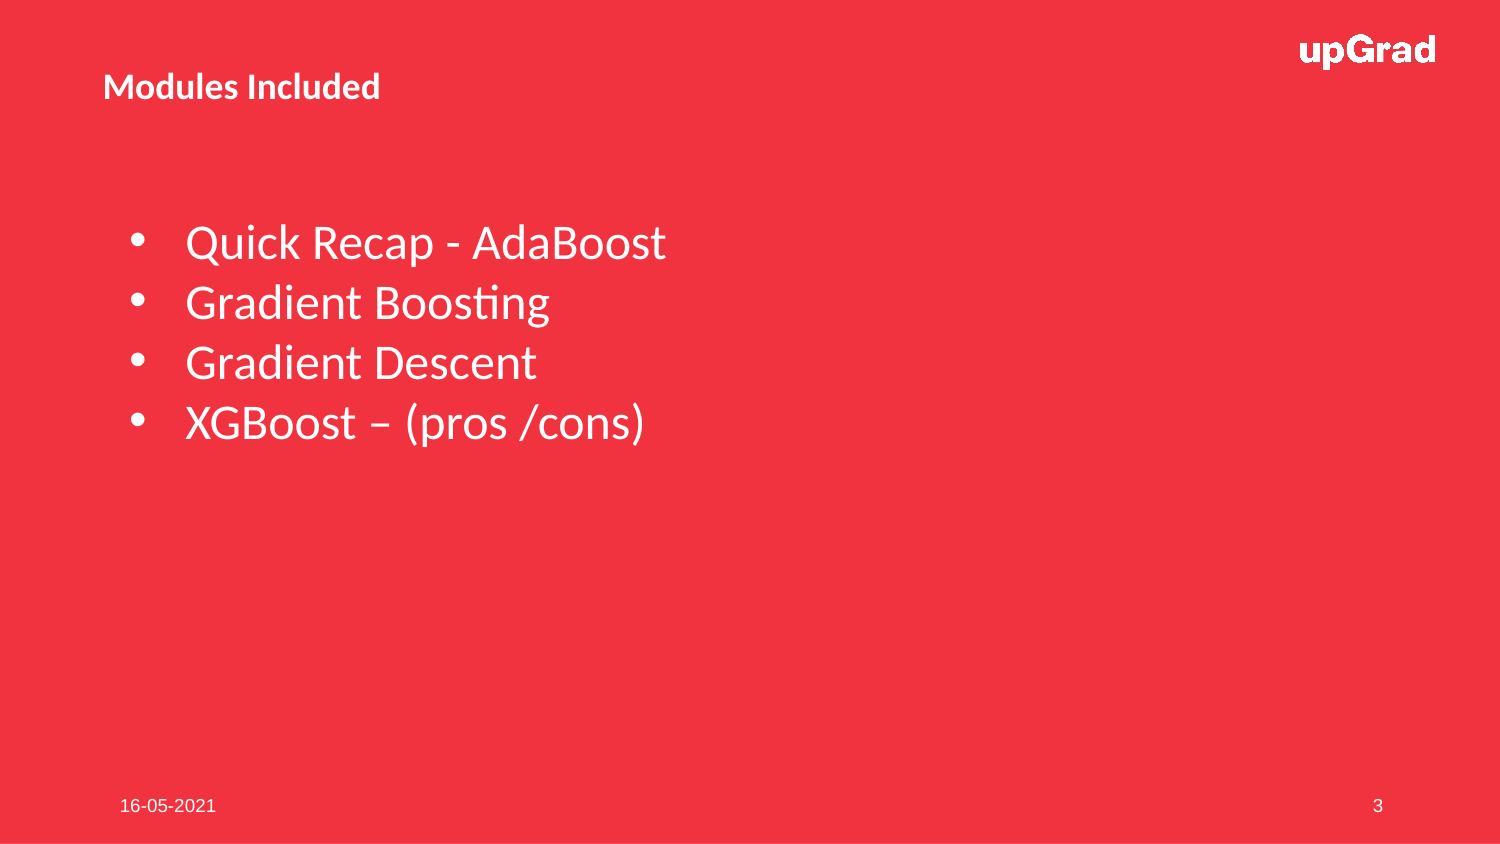

Modules Included
Quick Recap - AdaBoost
Gradient Boosting
Gradient Descent
XGBoost – (pros /cons)
16-05-2021
3